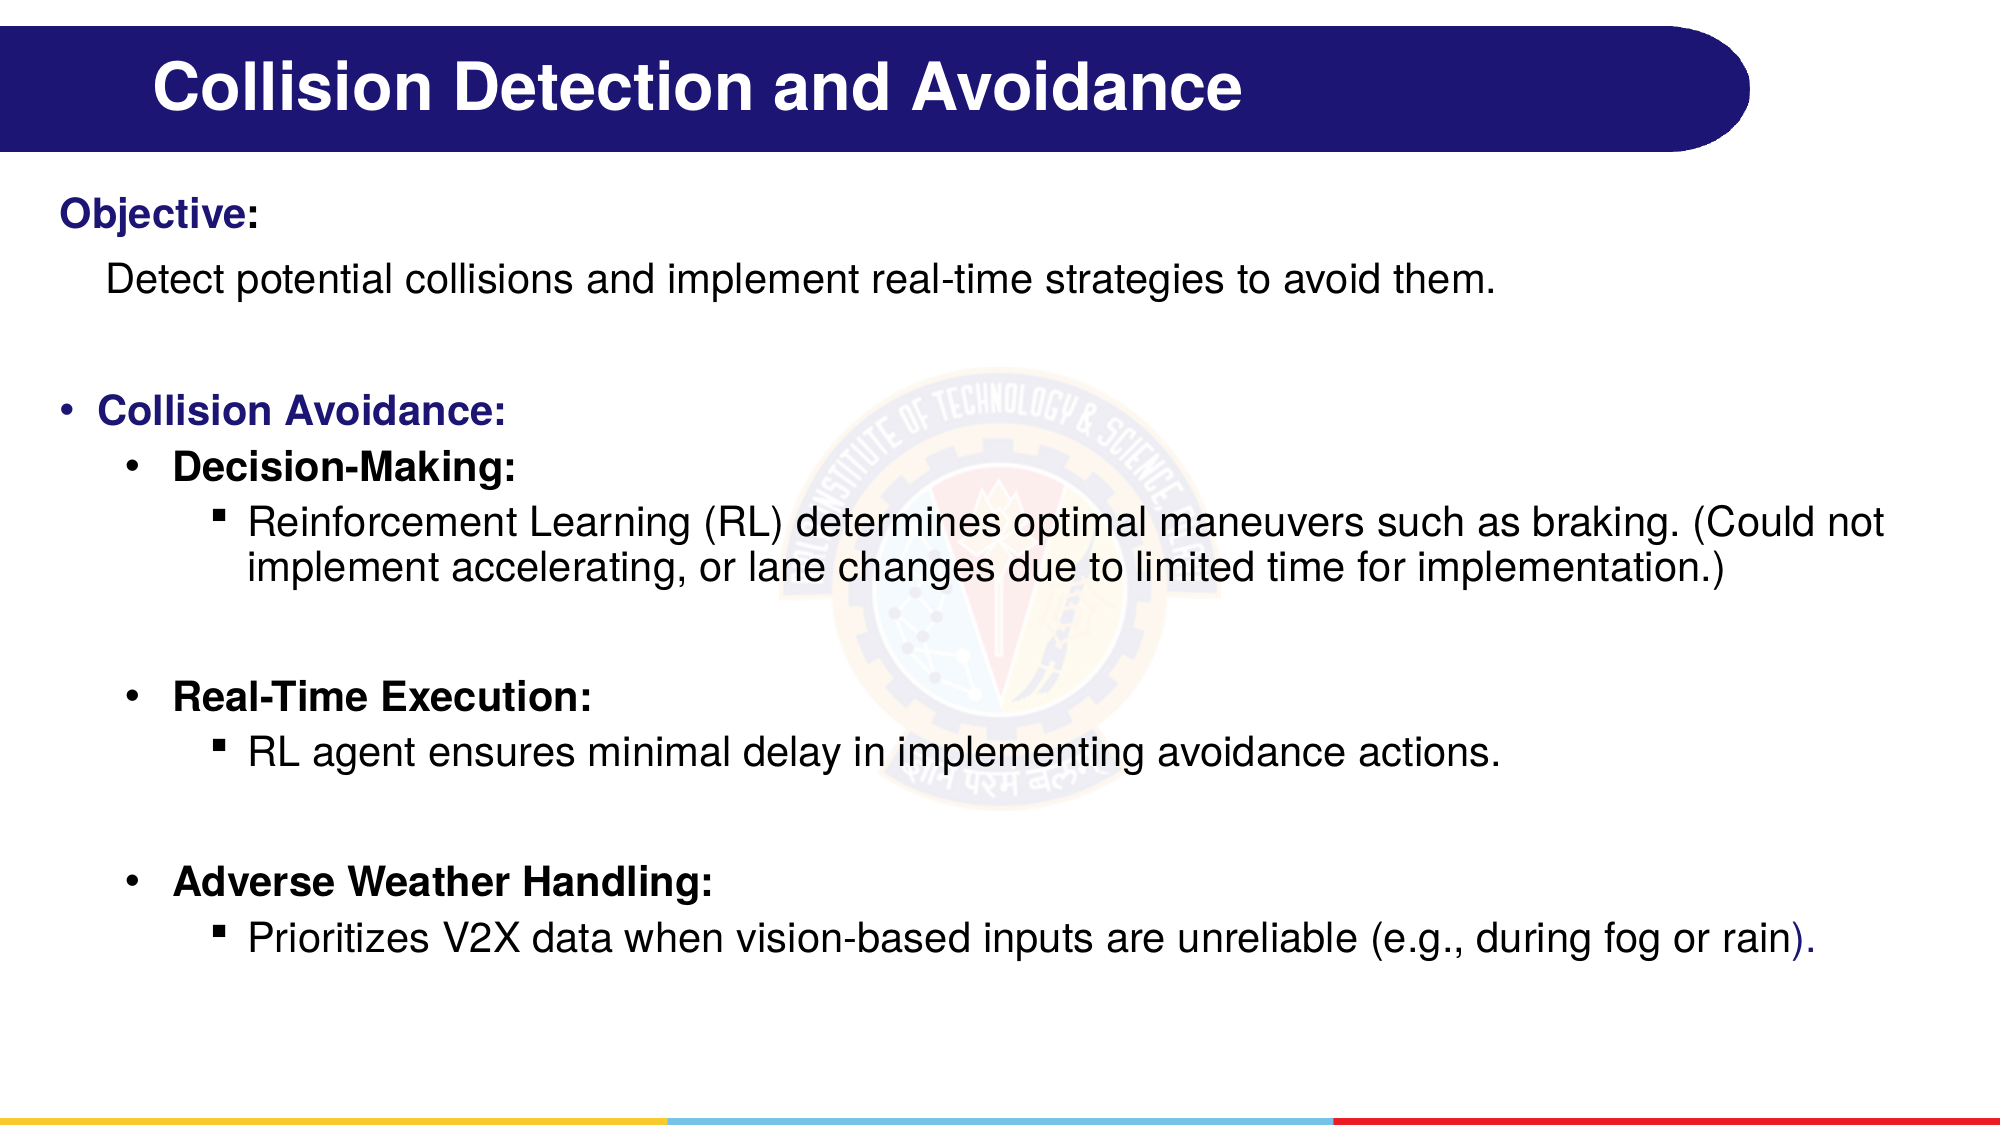

# Collision Detection and Avoidance
Objective:
    Detect potential collisions and implement real-time strategies to avoid them.

Collision Avoidance:
Decision-Making:
Reinforcement Learning (RL) determines optimal maneuvers such as braking. (Could not implement accelerating, or lane changes due to limited time for implementation.)

Real-Time Execution:
RL agent ensures minimal delay in implementing avoidance actions.

Adverse Weather Handling:
Prioritizes V2X data when vision-based inputs are unreliable (e.g., during fog or rain).